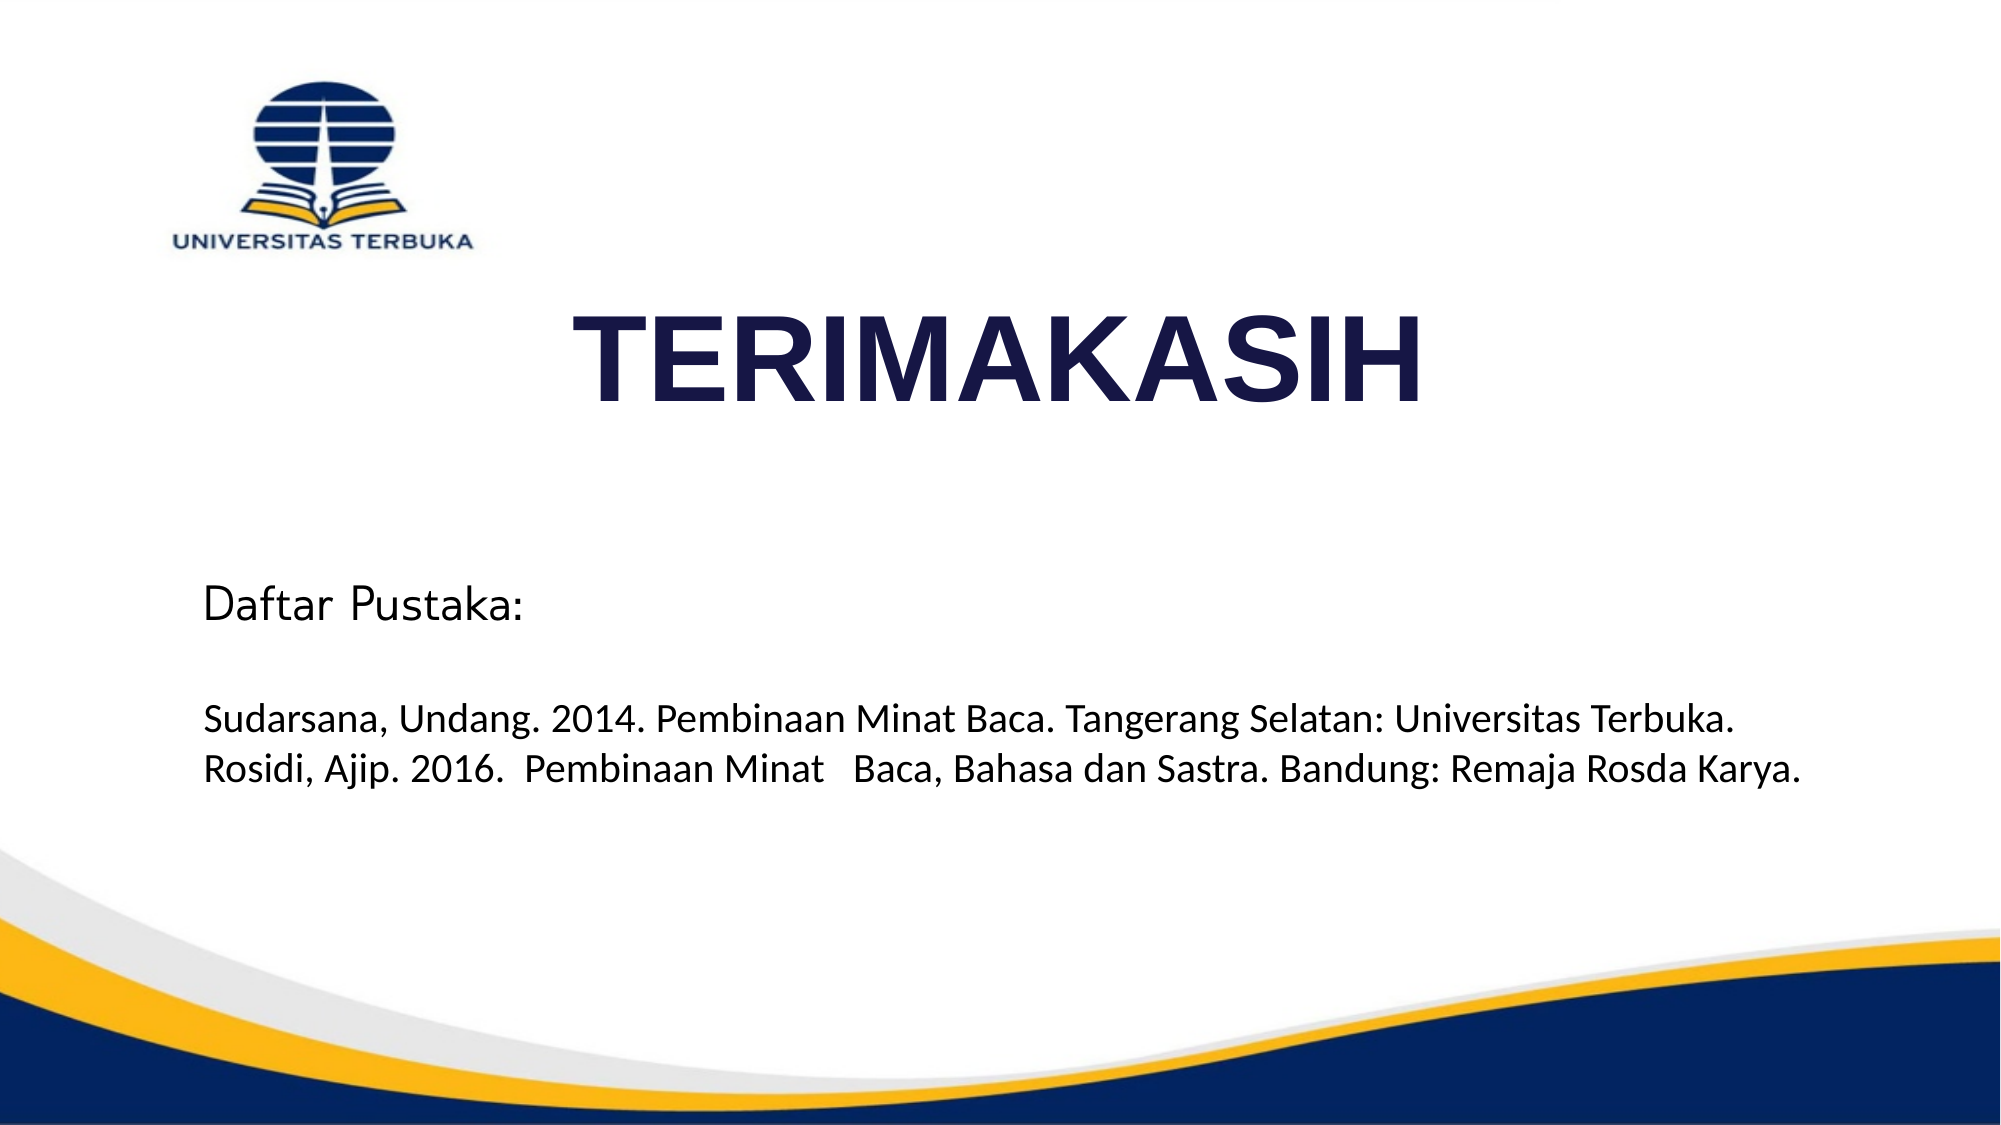

# TERIMAKASIH
Daftar Pustaka:

Sudarsana, Undang. 2014. Pembinaan Minat Baca. Tangerang Selatan: Universitas Terbuka.
Rosidi, Ajip. 2016.  Pembinaan Minat   Baca, Bahasa dan Sastra. Bandung: Remaja Rosda Karya.